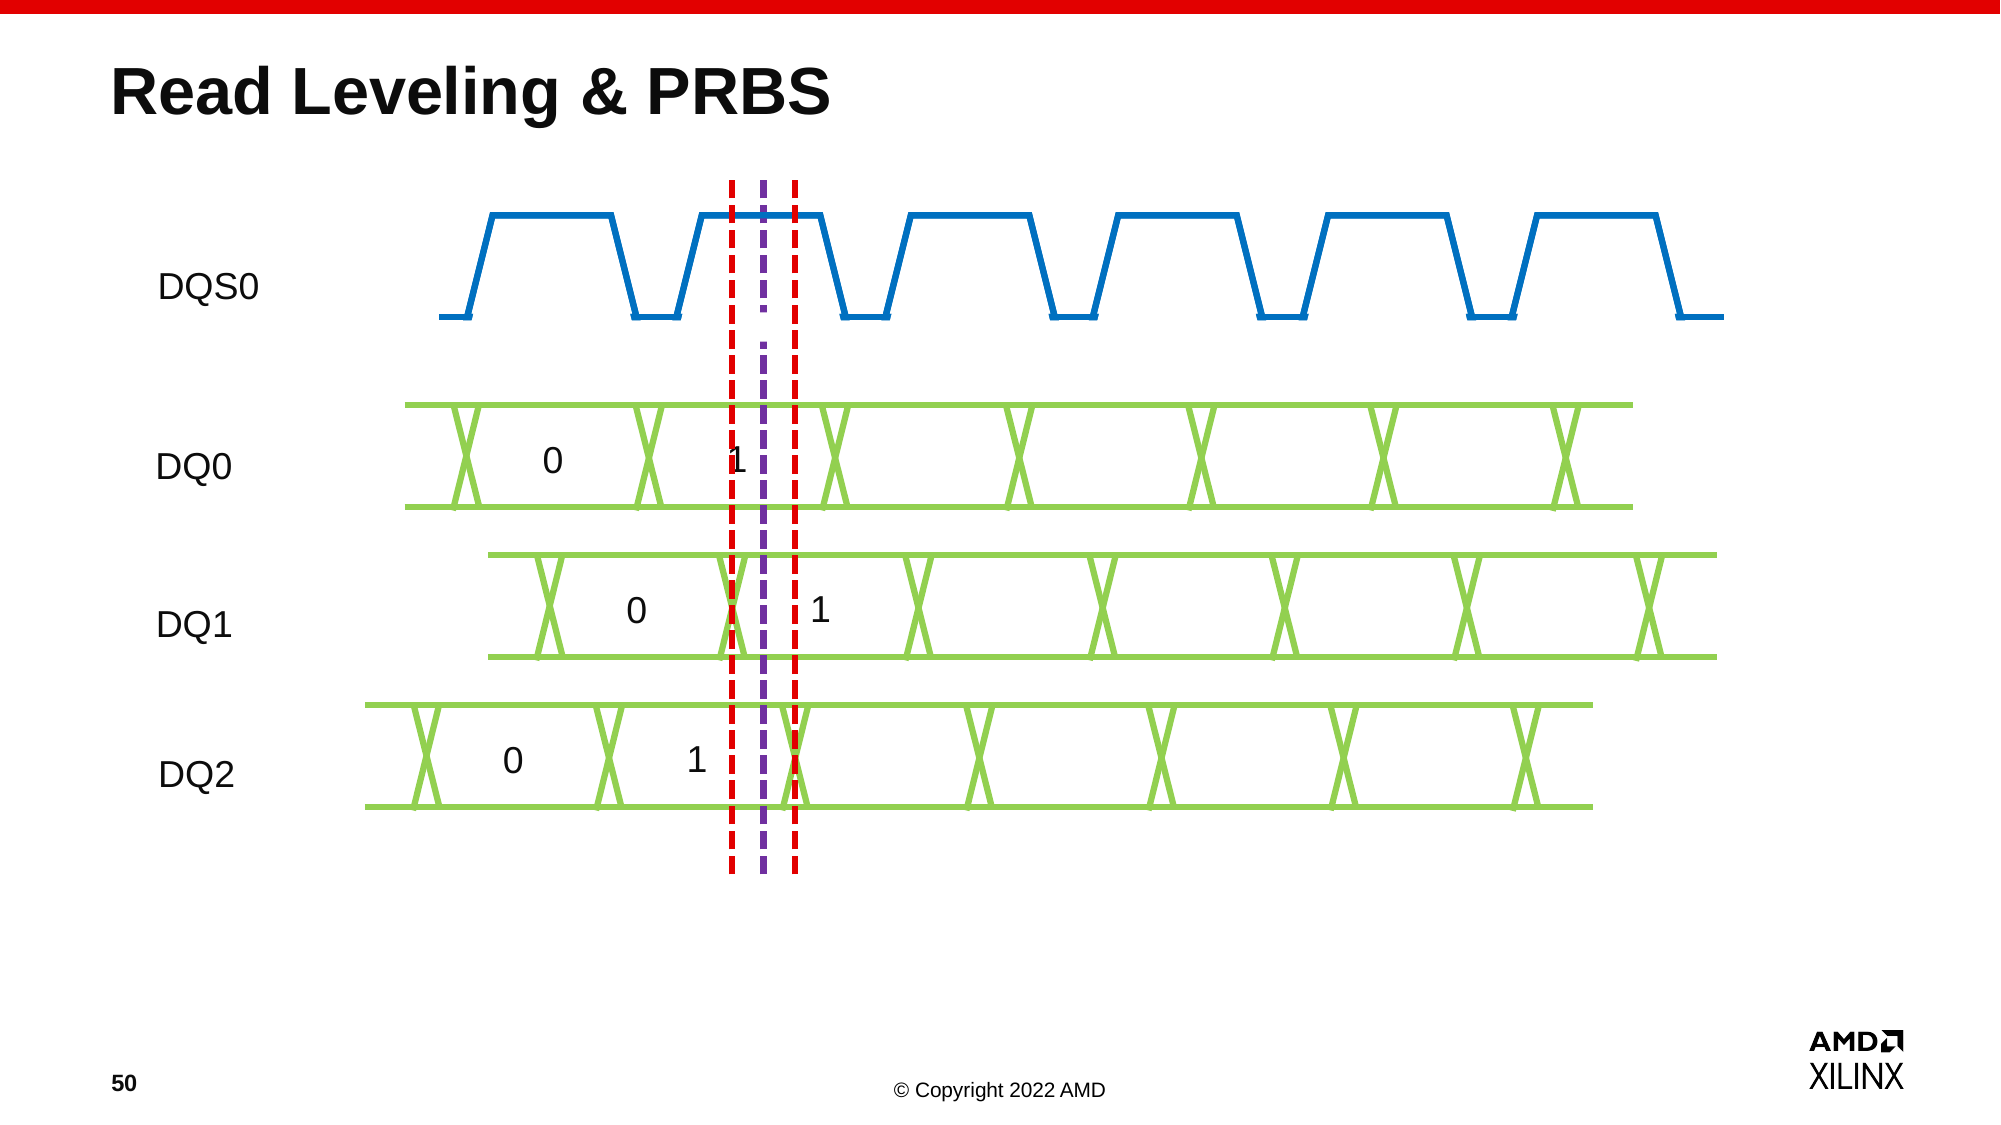

0
# Read Leveling & PRBS

DQS0
1
0
DQ0
1
0
DQ1
1
0
DQ2
50